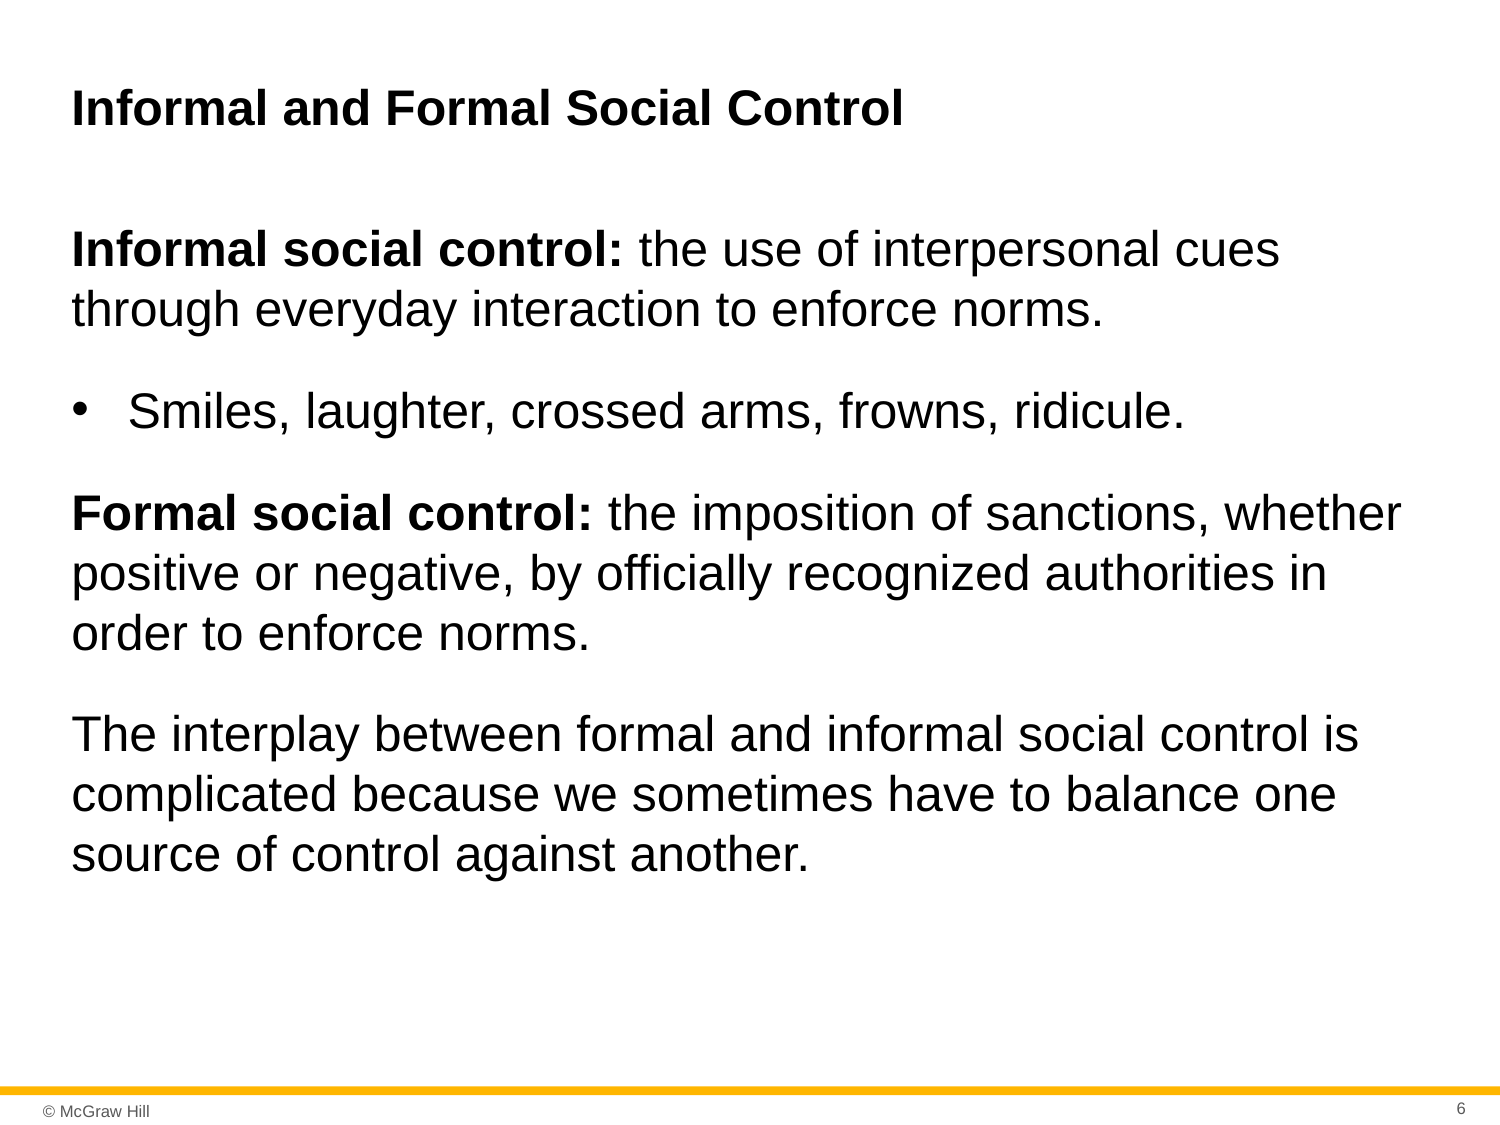

# Informal and Formal Social Control
Informal social control: the use of interpersonal cues through everyday interaction to enforce norms.
Smiles, laughter, crossed arms, frowns, ridicule.
Formal social control: the imposition of sanctions, whether positive or negative, by officially recognized authorities in order to enforce norms.
The interplay between formal and informal social control is complicated because we sometimes have to balance one source of control against another.